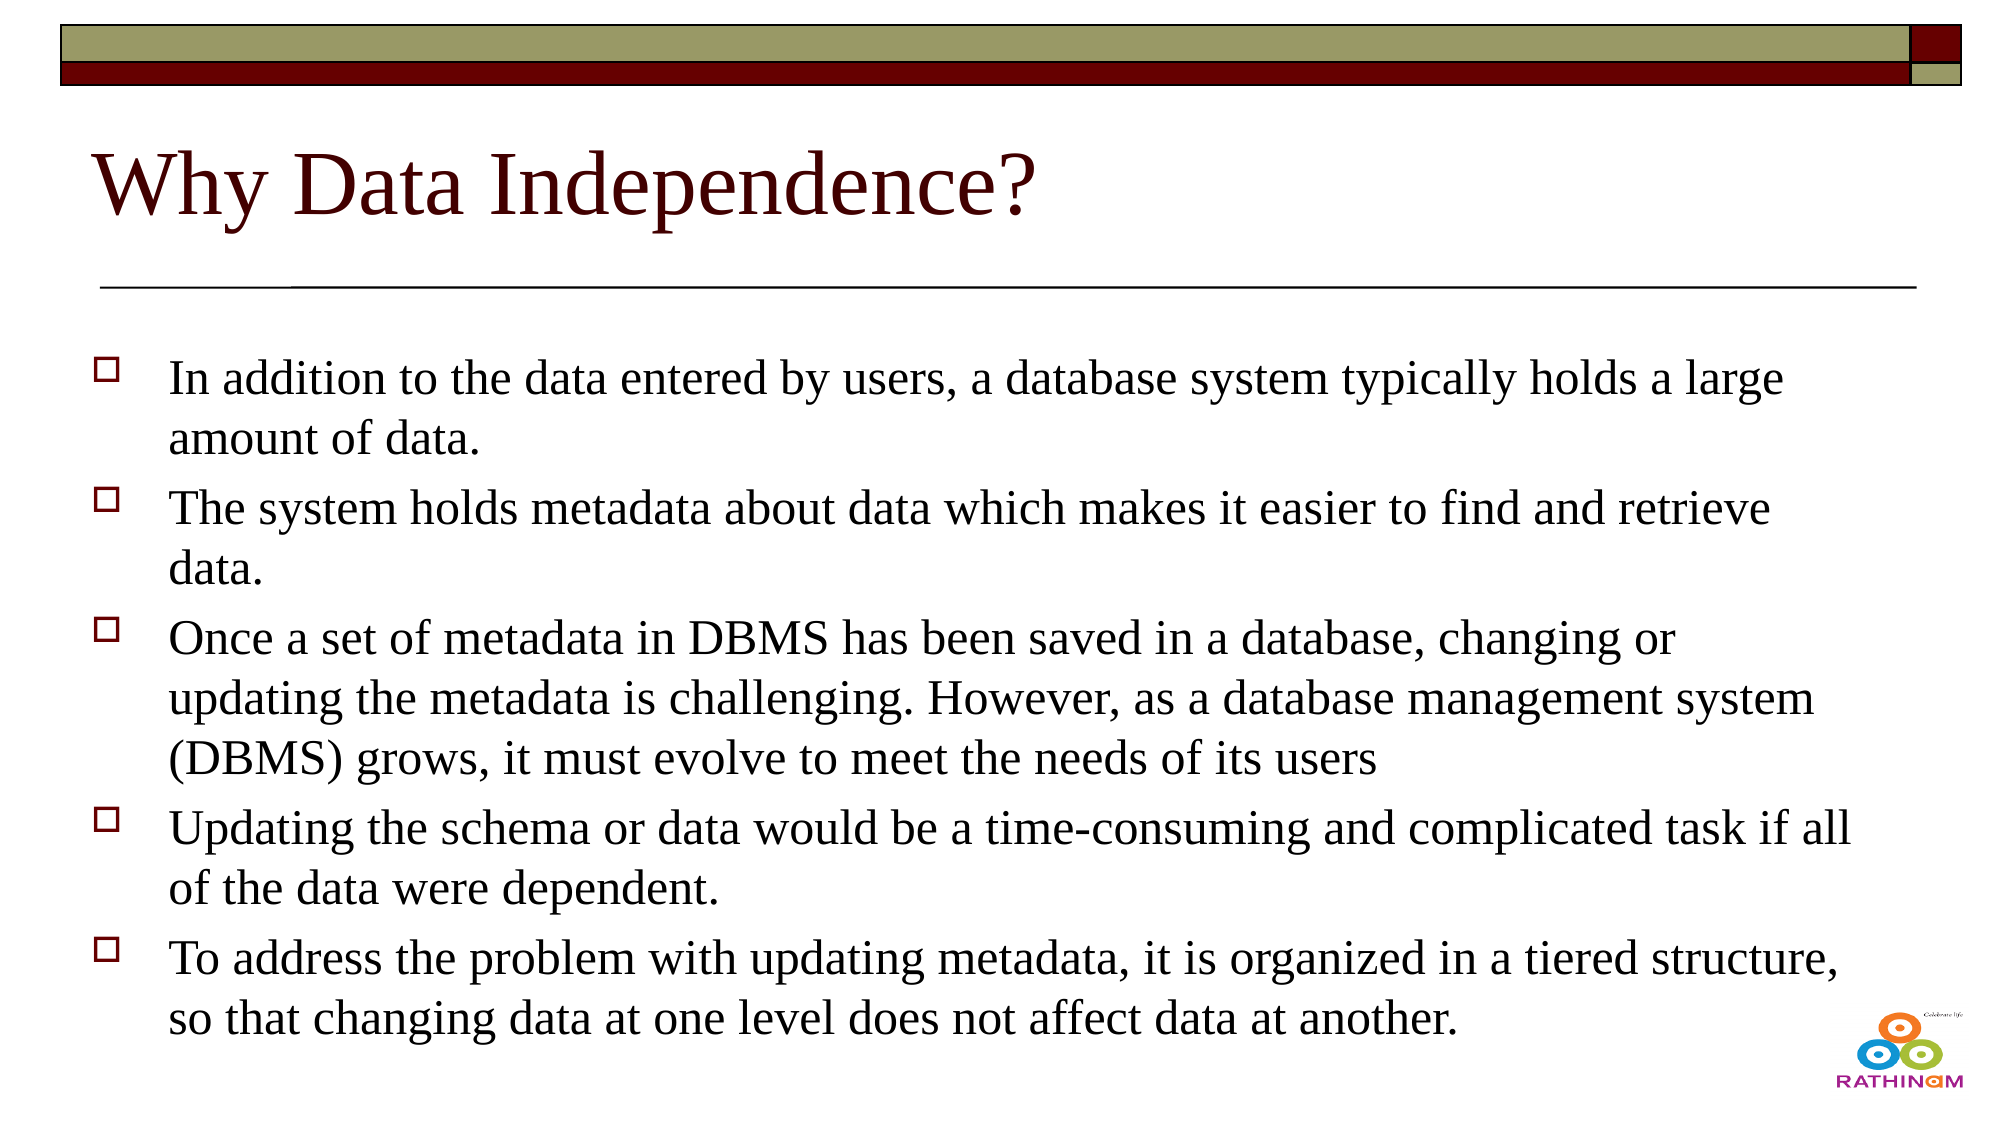

# Why Data Independence?
In addition to the data entered by users, a database system typically holds a large amount of data.
The system holds metadata about data which makes it easier to find and retrieve data.
Once a set of metadata in DBMS has been saved in a database, changing or updating the metadata is challenging. However, as a database management system (DBMS) grows, it must evolve to meet the needs of its users
Updating the schema or data would be a time-consuming and complicated task if all of the data were dependent.
To address the problem with updating metadata, it is organized in a tiered structure, so that changing data at one level does not affect data at another.